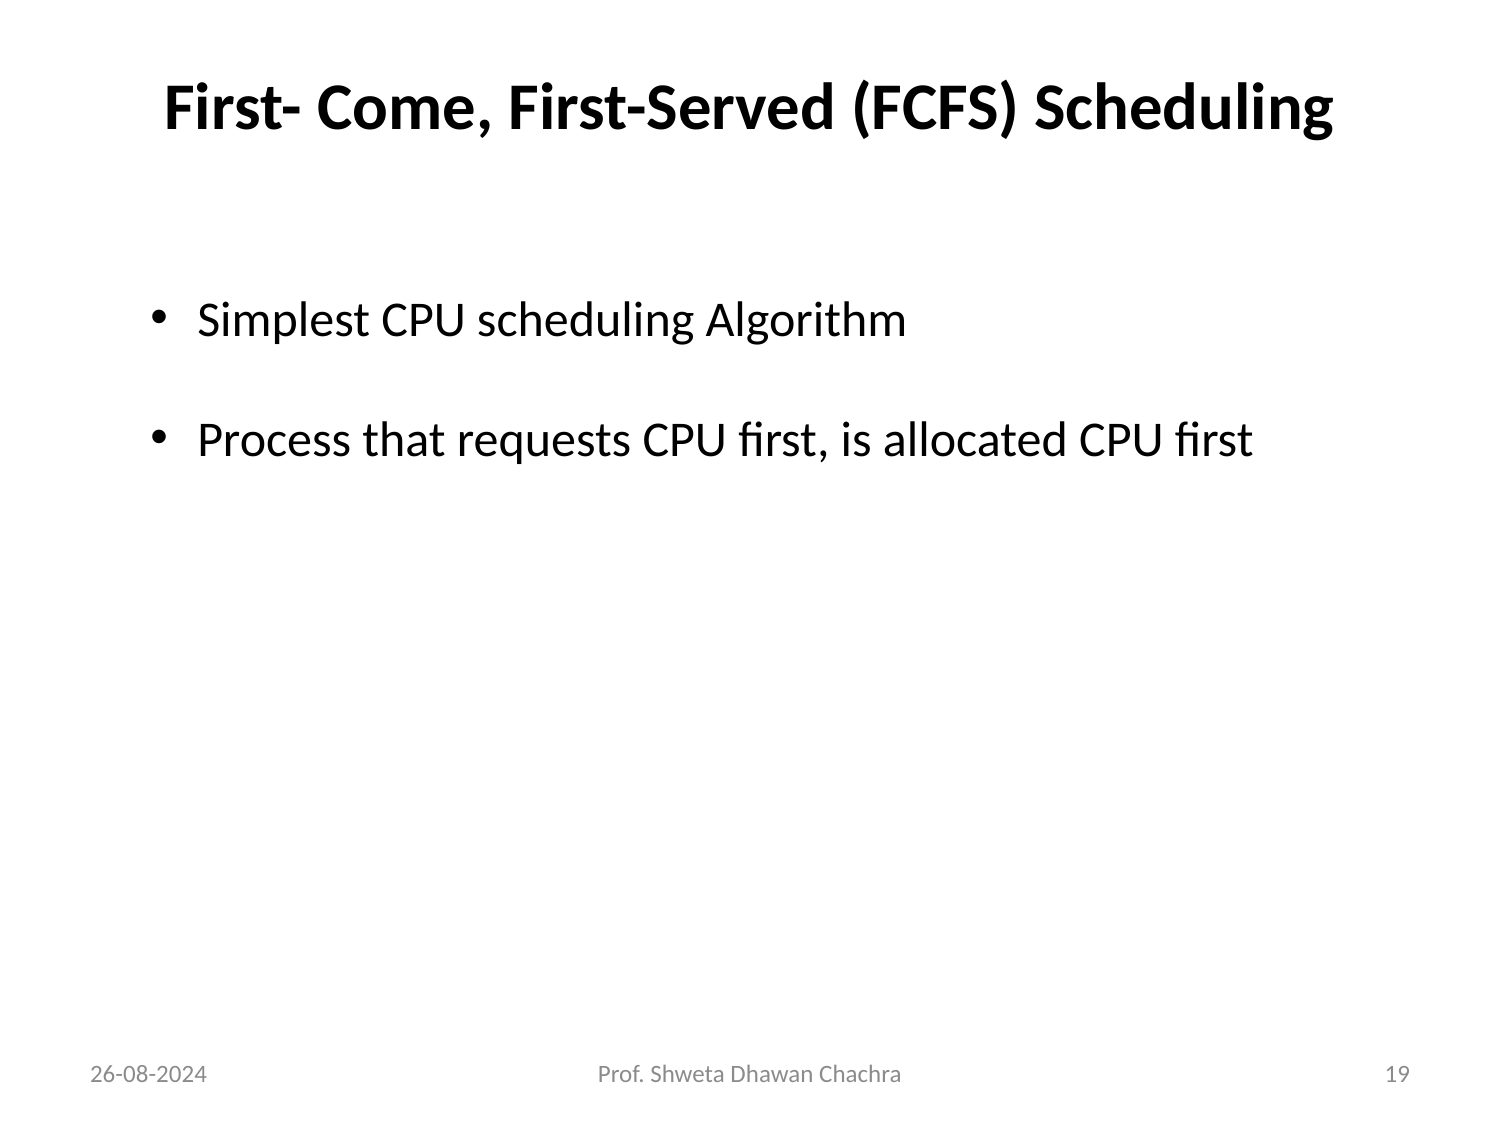

# First- Come, First-Served (FCFS) Scheduling

Simplest CPU scheduling Algorithm

Process that requests CPU first, is allocated CPU first

26-08-2024
Prof. Shweta Dhawan Chachra
19